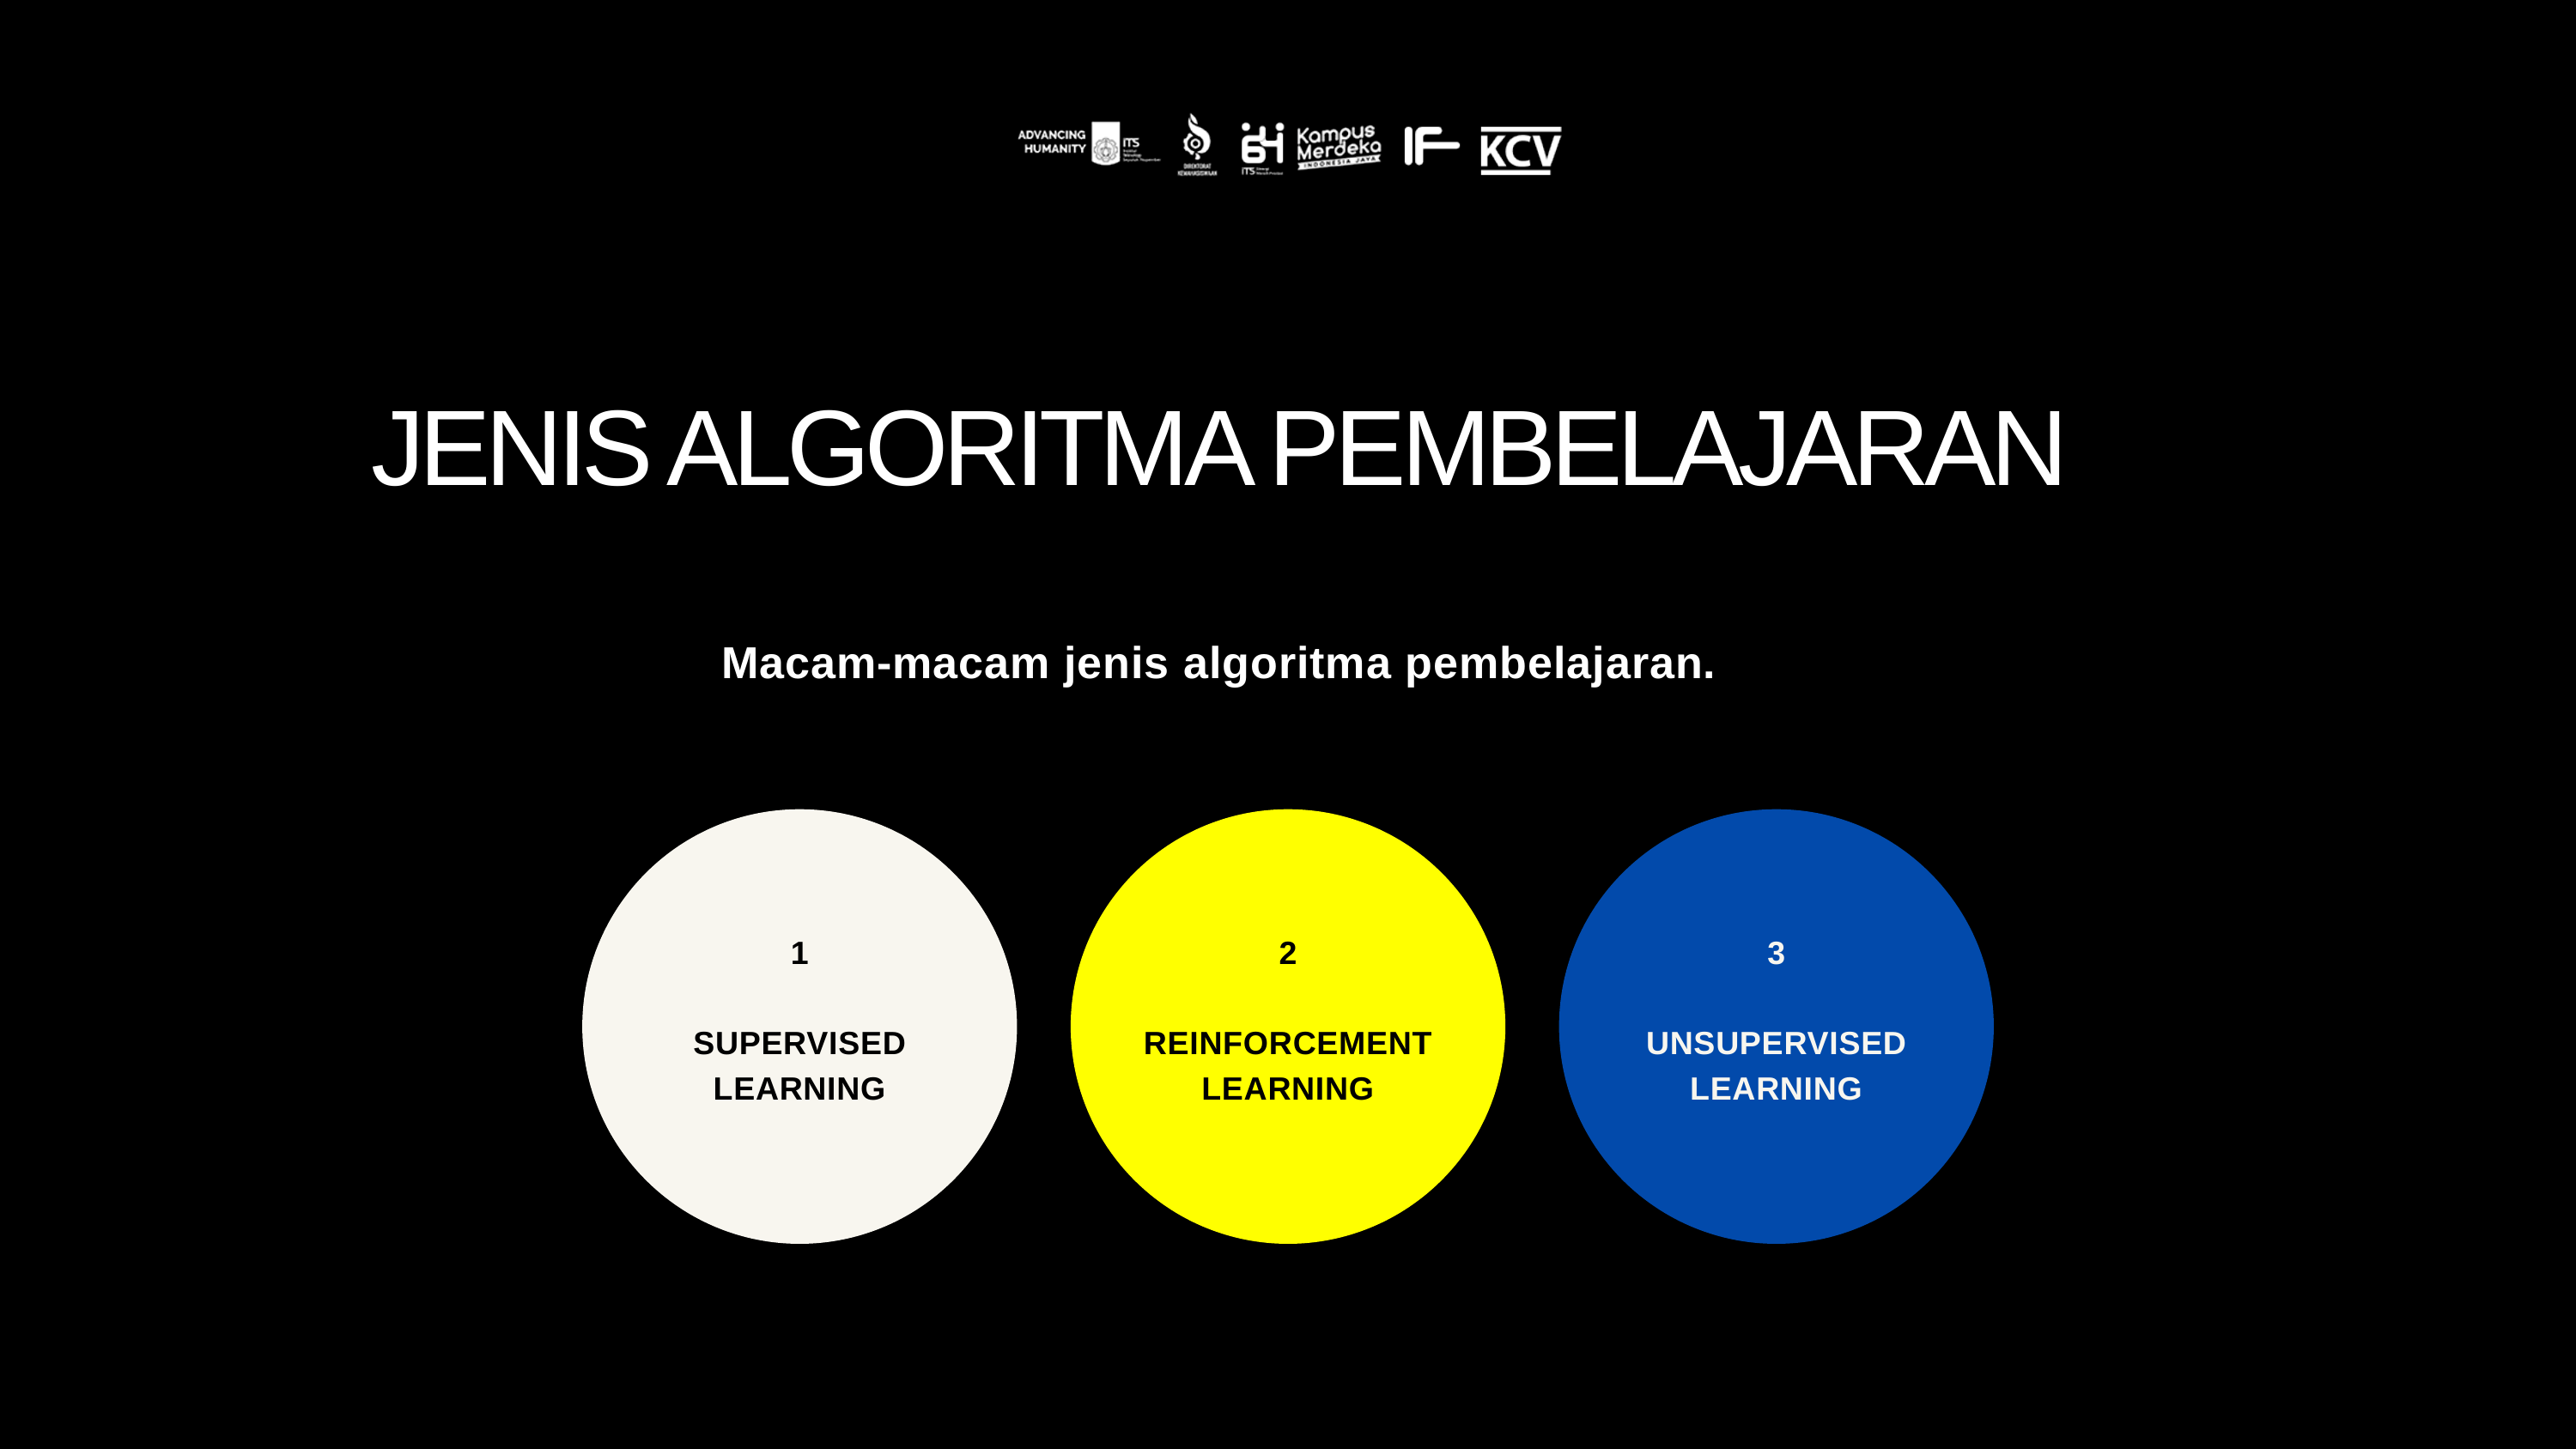

JENIS ALGORITMA PEMBELAJARAN
Macam-macam jenis algoritma pembelajaran.

1

SUPERVISED
LEARNING

2

REINFORCEMENT
LEARNING

3

UNSUPERVISED
LEARNING